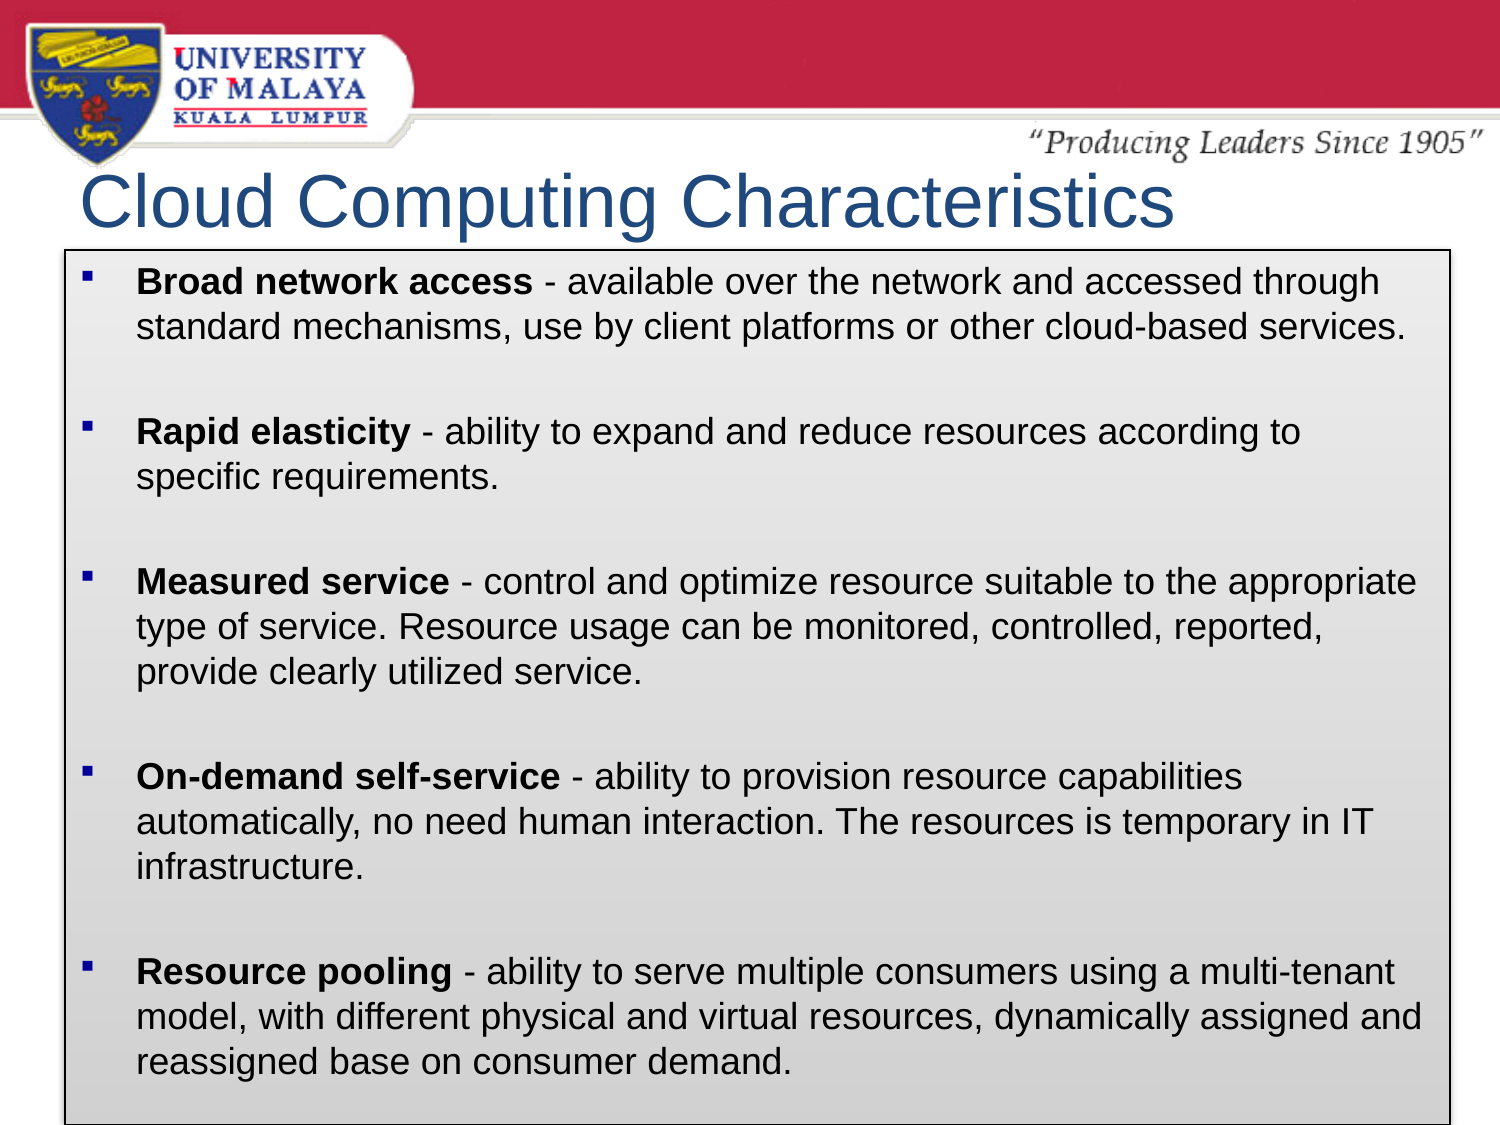

# Cloud Computing Characteristics
Broad network access - available over the network and accessed through standard mechanisms, use by client platforms or other cloud-based services.

Rapid elasticity - ability to expand and reduce resources according to specific requirements.

Measured service - control and optimize resource suitable to the appropriate type of service. Resource usage can be monitored, controlled, reported, provide clearly utilized service.

On-demand self-service - ability to provision resource capabilities automatically, no need human interaction. The resources is temporary in IT infrastructure.

Resource pooling - ability to serve multiple consumers using a multi-tenant model, with different physical and virtual resources, dynamically assigned and reassigned base on consumer demand.